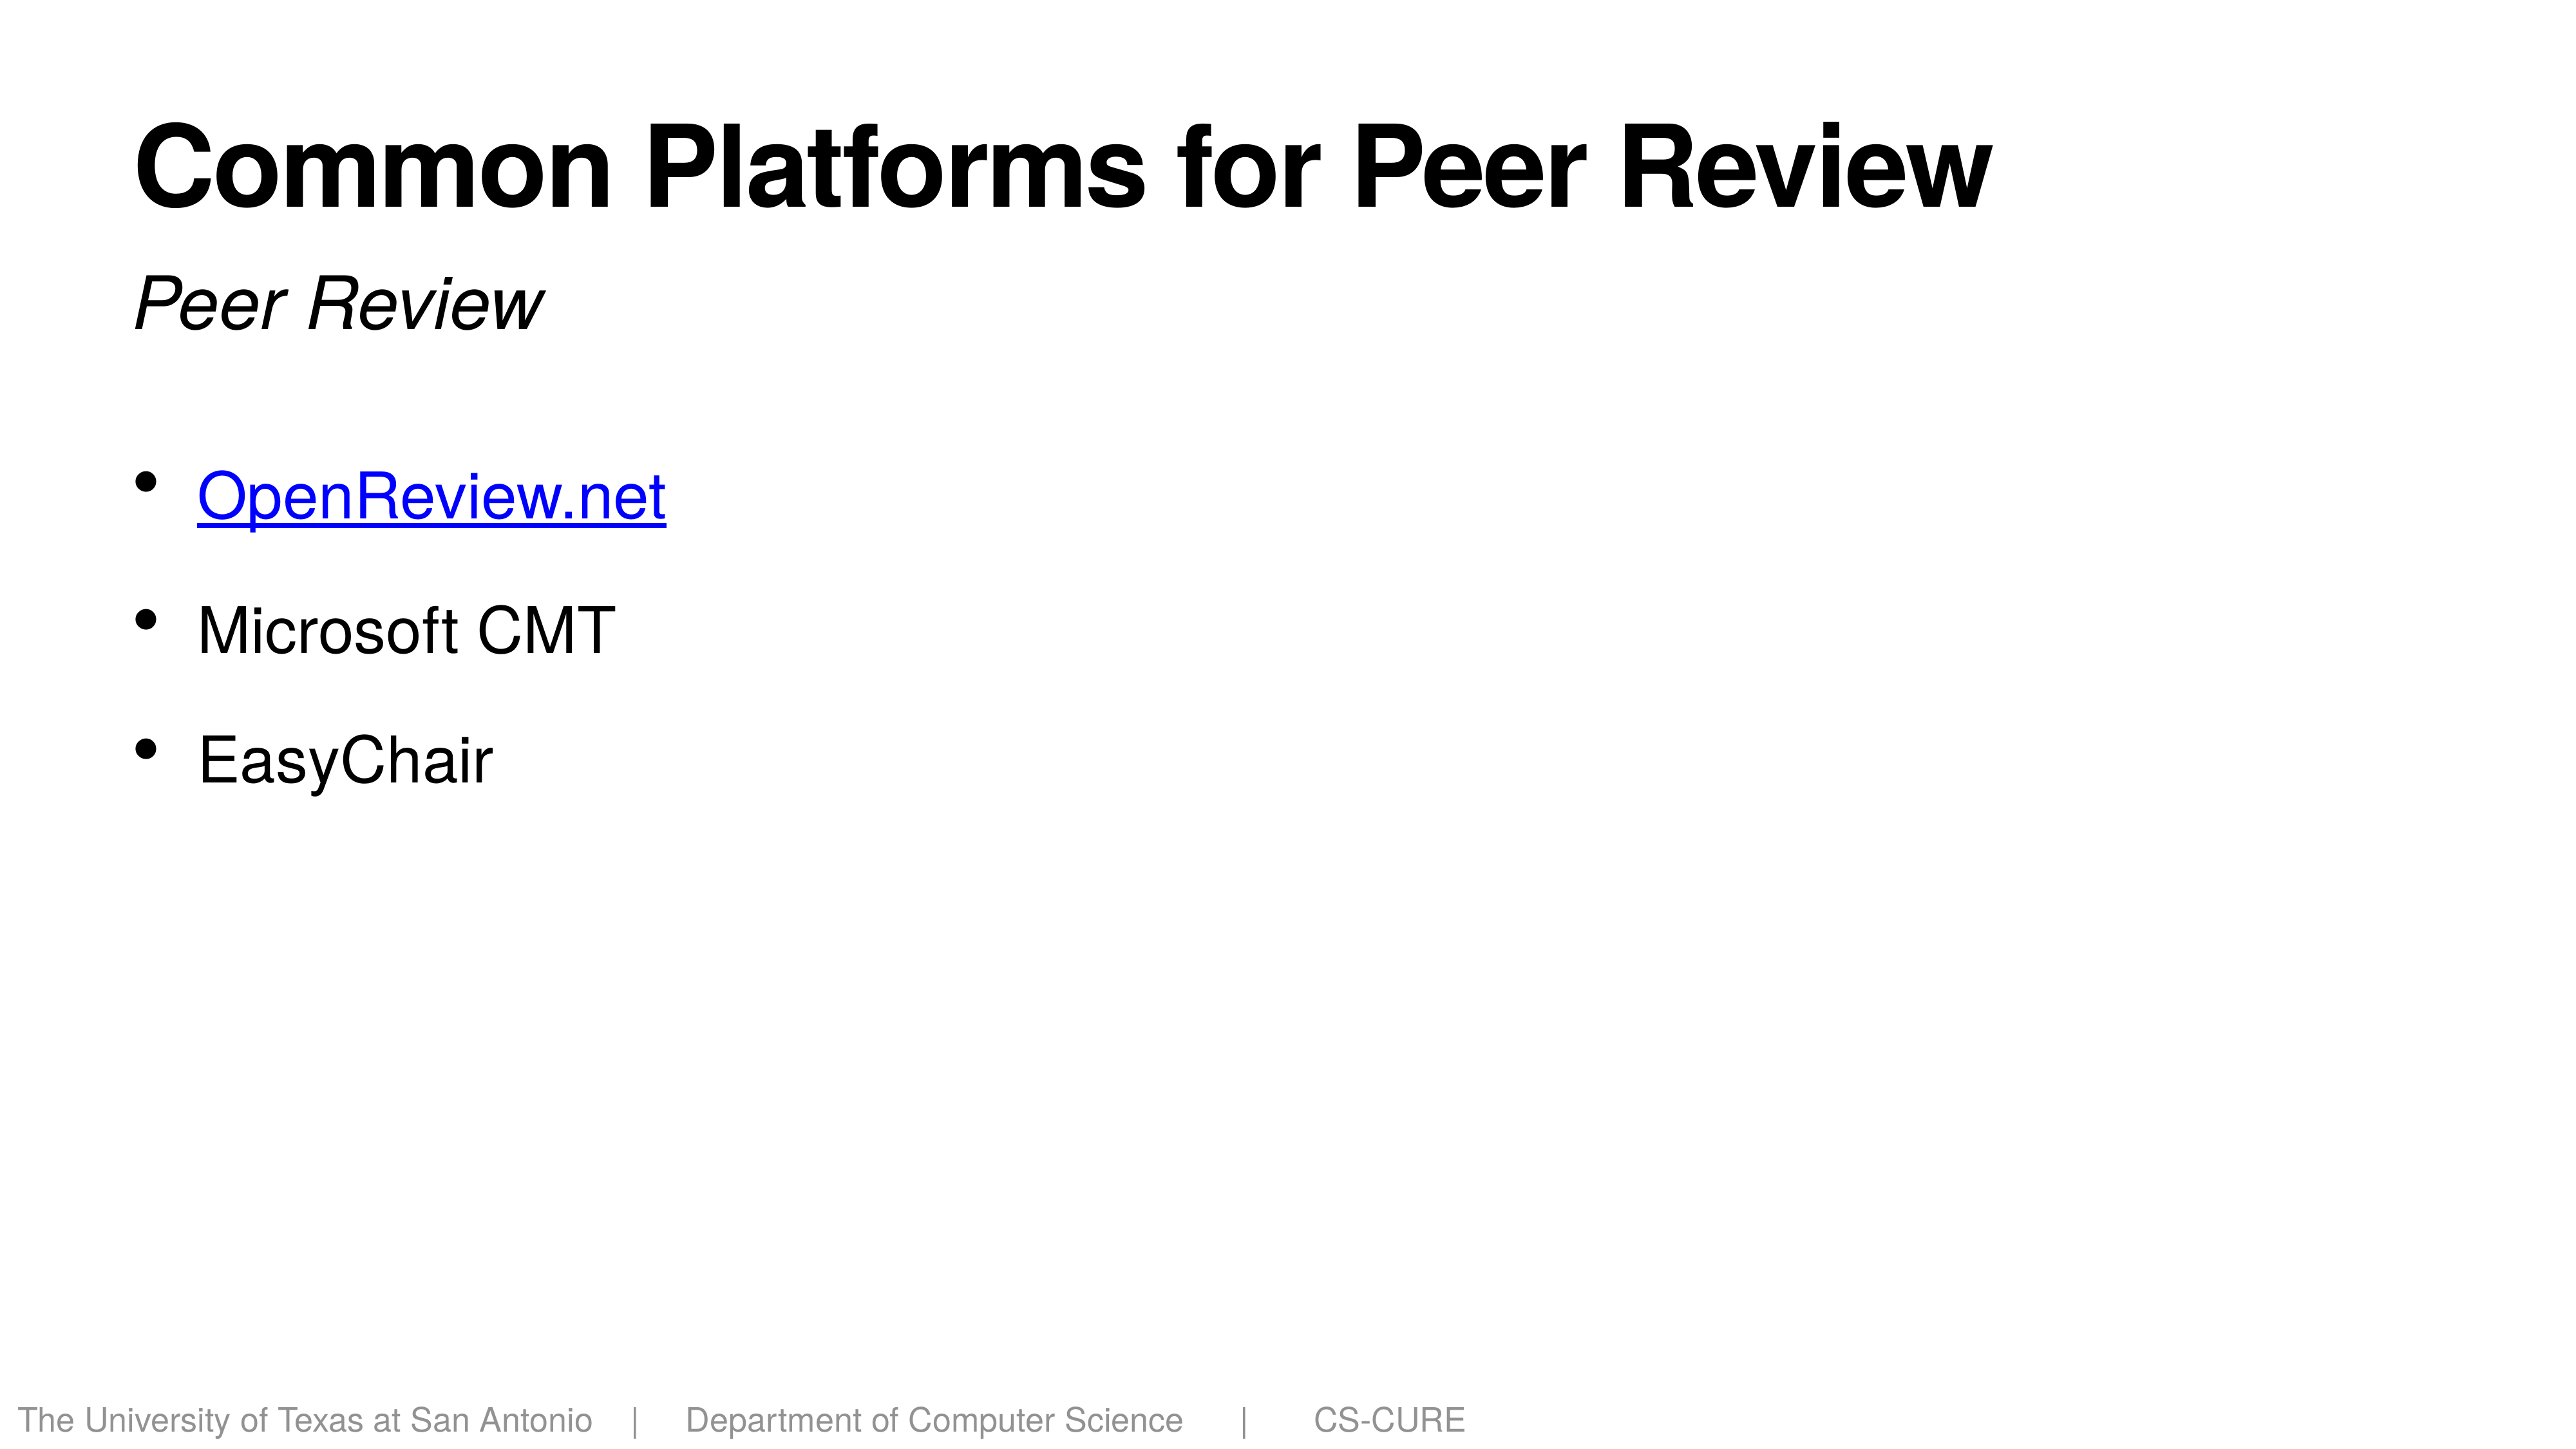

# Common Platforms for Peer Review
Peer Review
OpenReview.net
Microsoft CMT
EasyChair
16